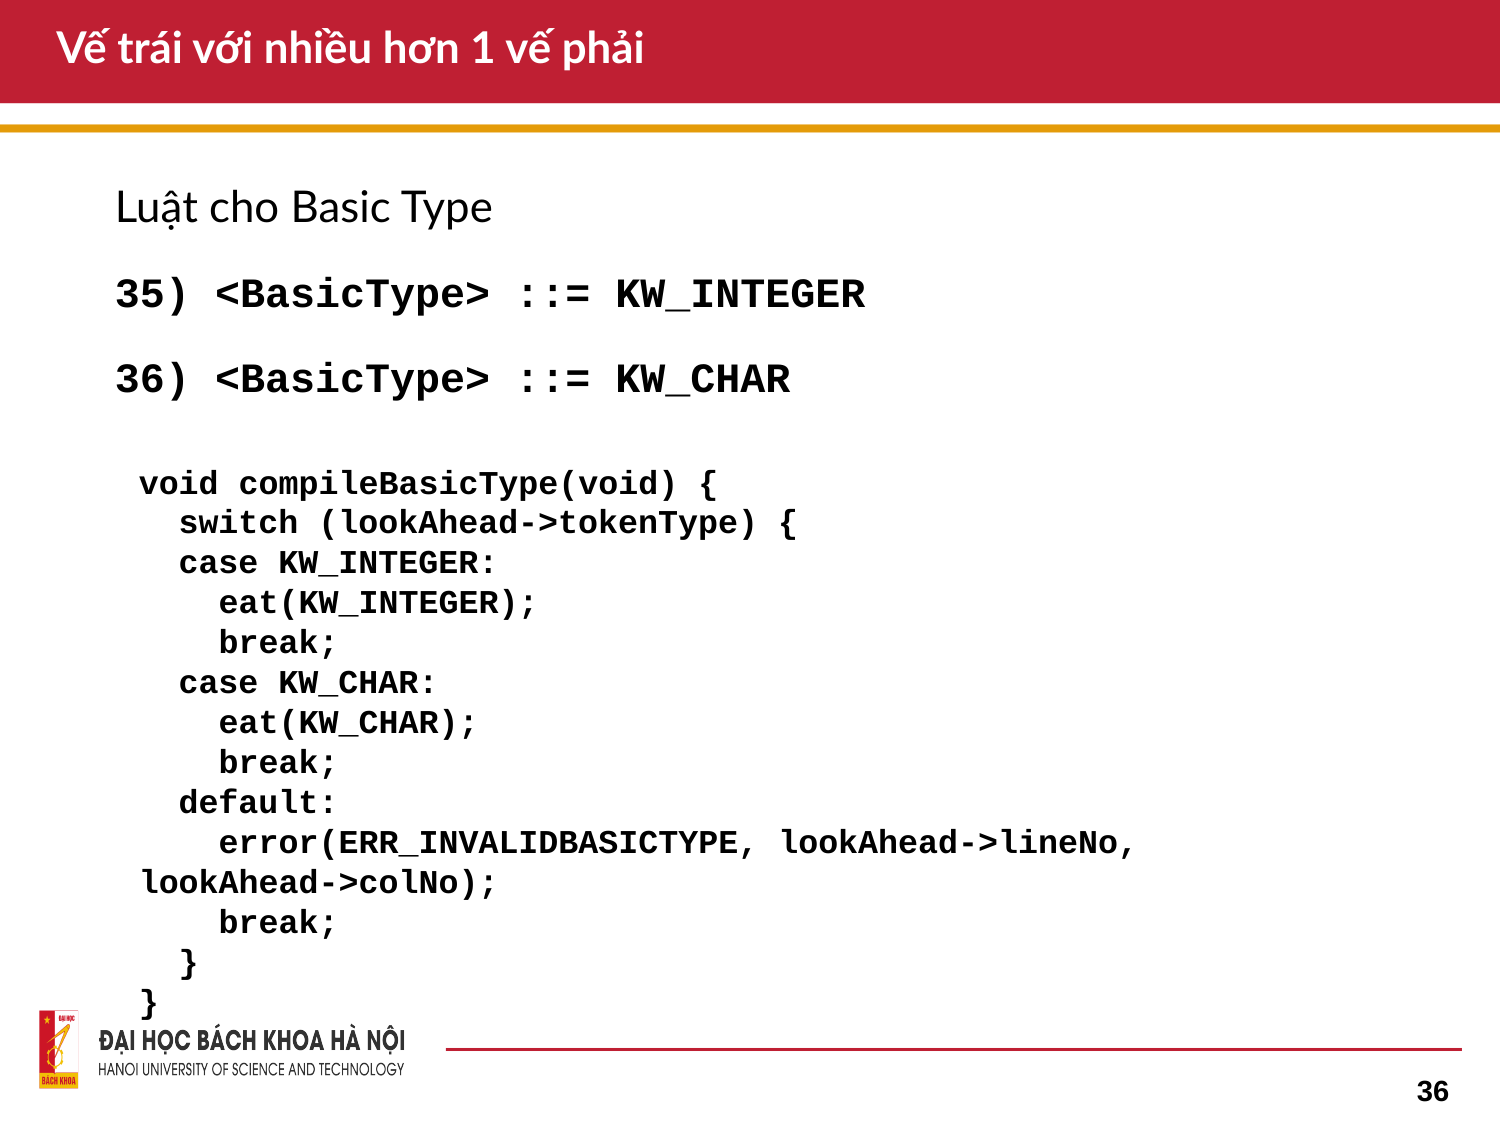

# Vế trái với nhiều hơn 1 vế phải
Luật cho Basic Type
35) <BasicType> ::= KW_INTEGER
36) <BasicType> ::= KW_CHAR
void compileBasicType(void) {
  switch (lookAhead->tokenType) {
  case KW_INTEGER:
    eat(KW_INTEGER);
    break;
  case KW_CHAR:
    eat(KW_CHAR);
    break;
  default:
    error(ERR_INVALIDBASICTYPE, lookAhead->lineNo, lookAhead->colNo);
    break;
  }
}

36